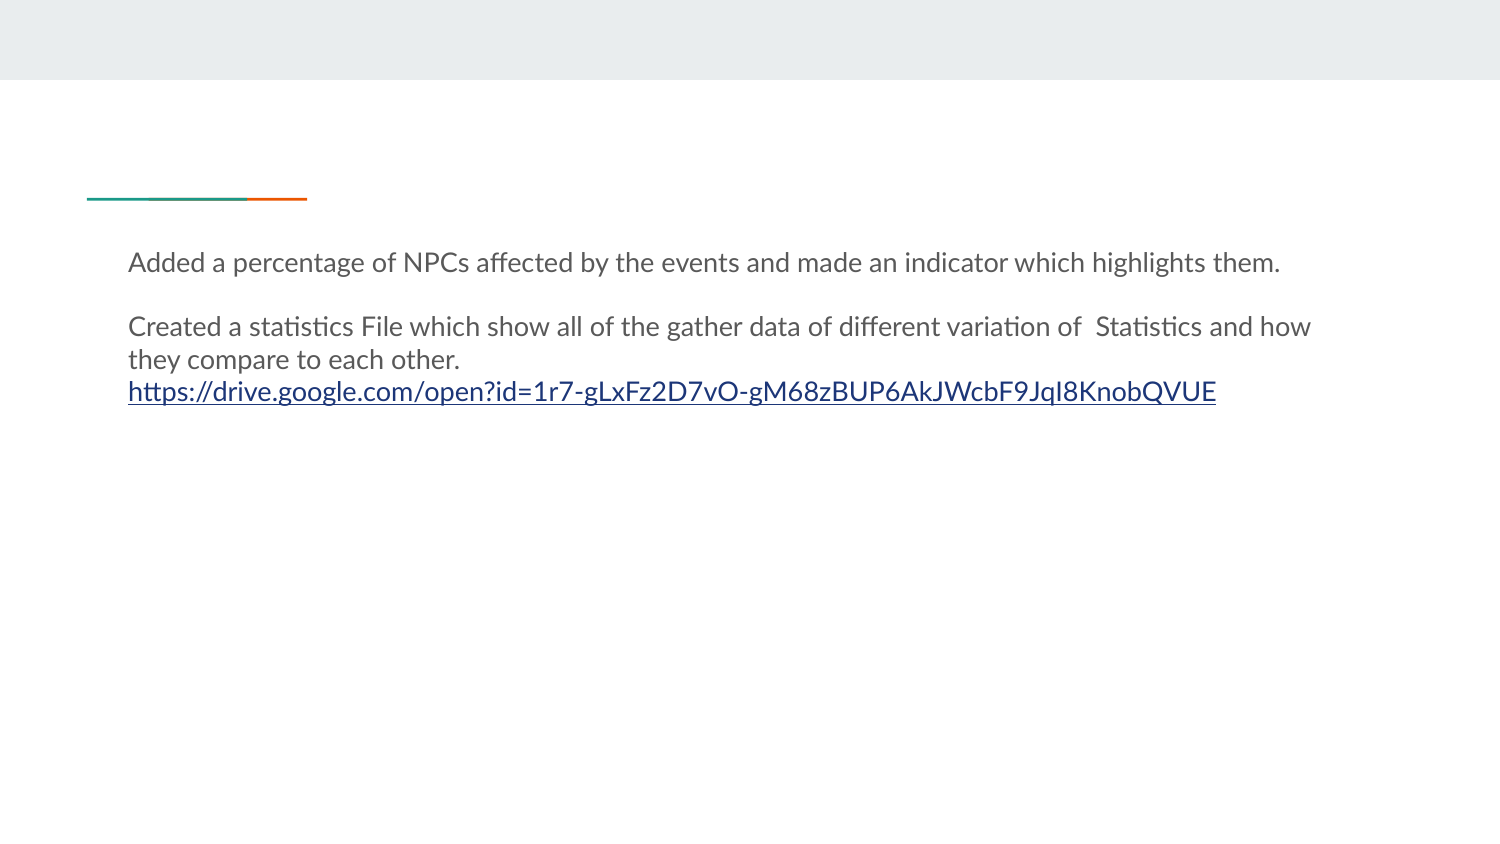

Added a percentage of NPCs affected by the events and made an indicator which highlights them.

Created a statistics File which show all of the gather data of different variation of  Statistics and how they compare to each other. https://drive.google.com/open?id=1r7-gLxFz2D7vO-gM68zBUP6AkJWcbF9JqI8KnobQVUE